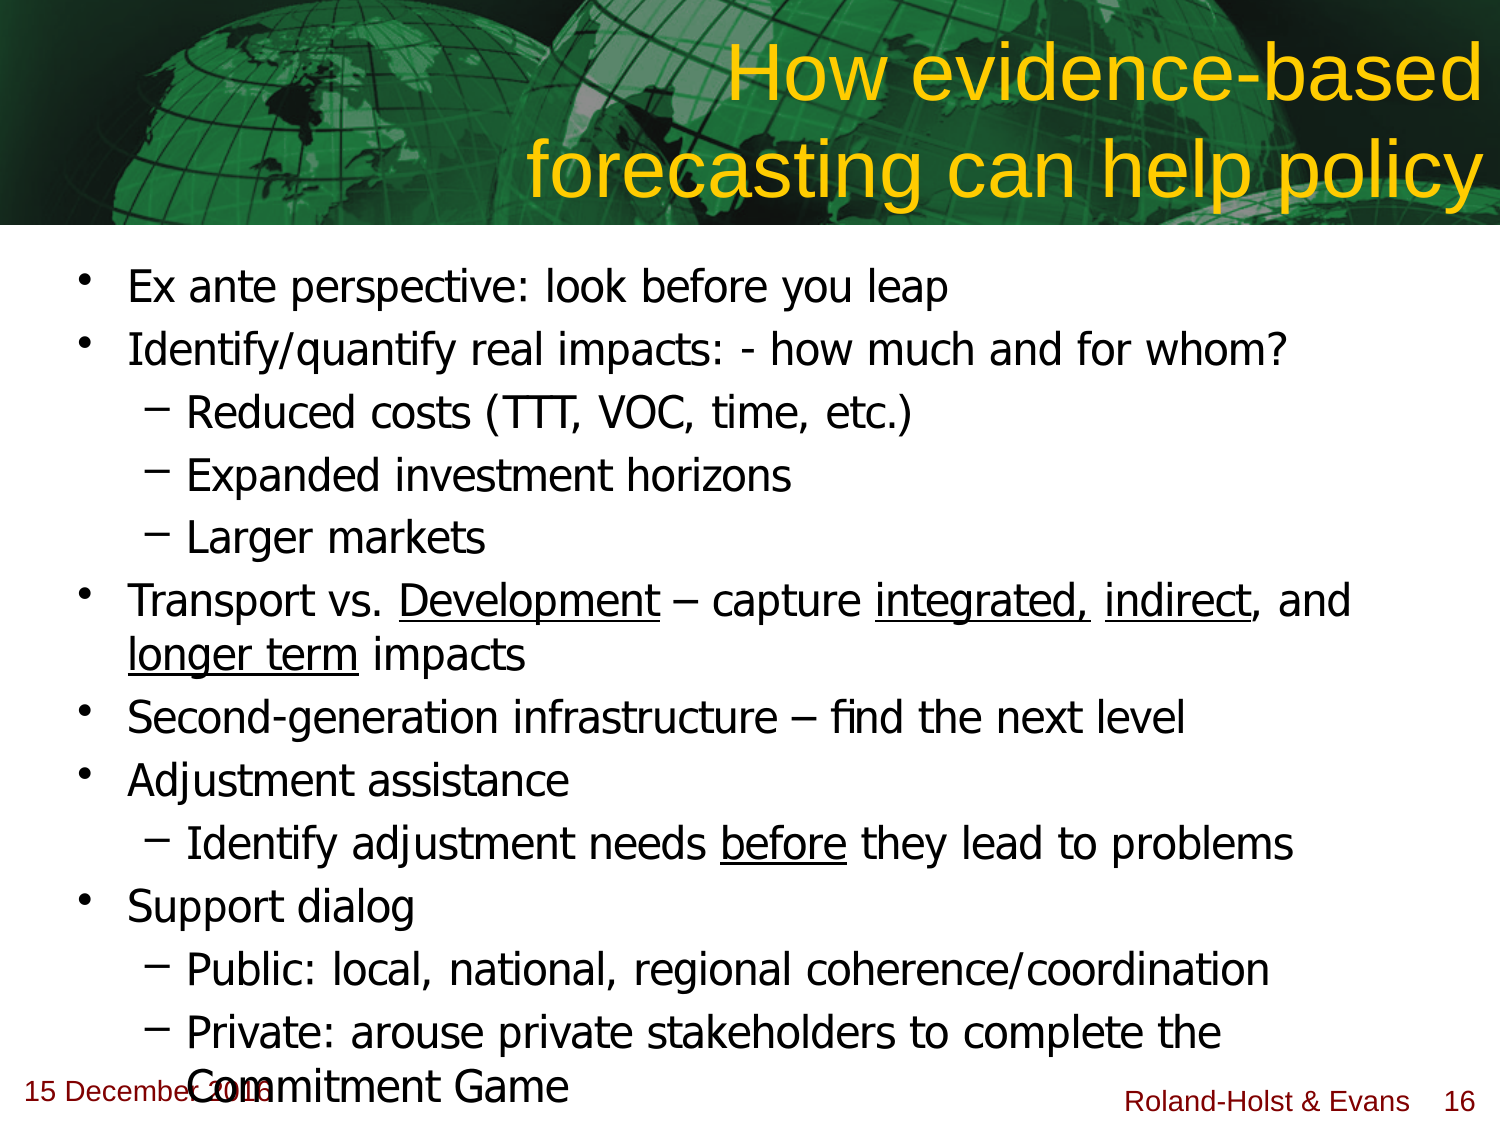

# How evidence-based forecasting can help policy
Ex ante perspective: look before you leap
Identify/quantify real impacts: - how much and for whom?
Reduced costs (TTT, VOC, time, etc.)
Expanded investment horizons
Larger markets
Transport vs. Development – capture integrated, indirect, and  longer term impacts
Second-generation infrastructure – find the next level
Adjustment assistance
Identify adjustment needs before they lead to problems
Support dialog
Public: local, national, regional coherence/coordination
Private: arouse private stakeholders to complete the Commitment Game